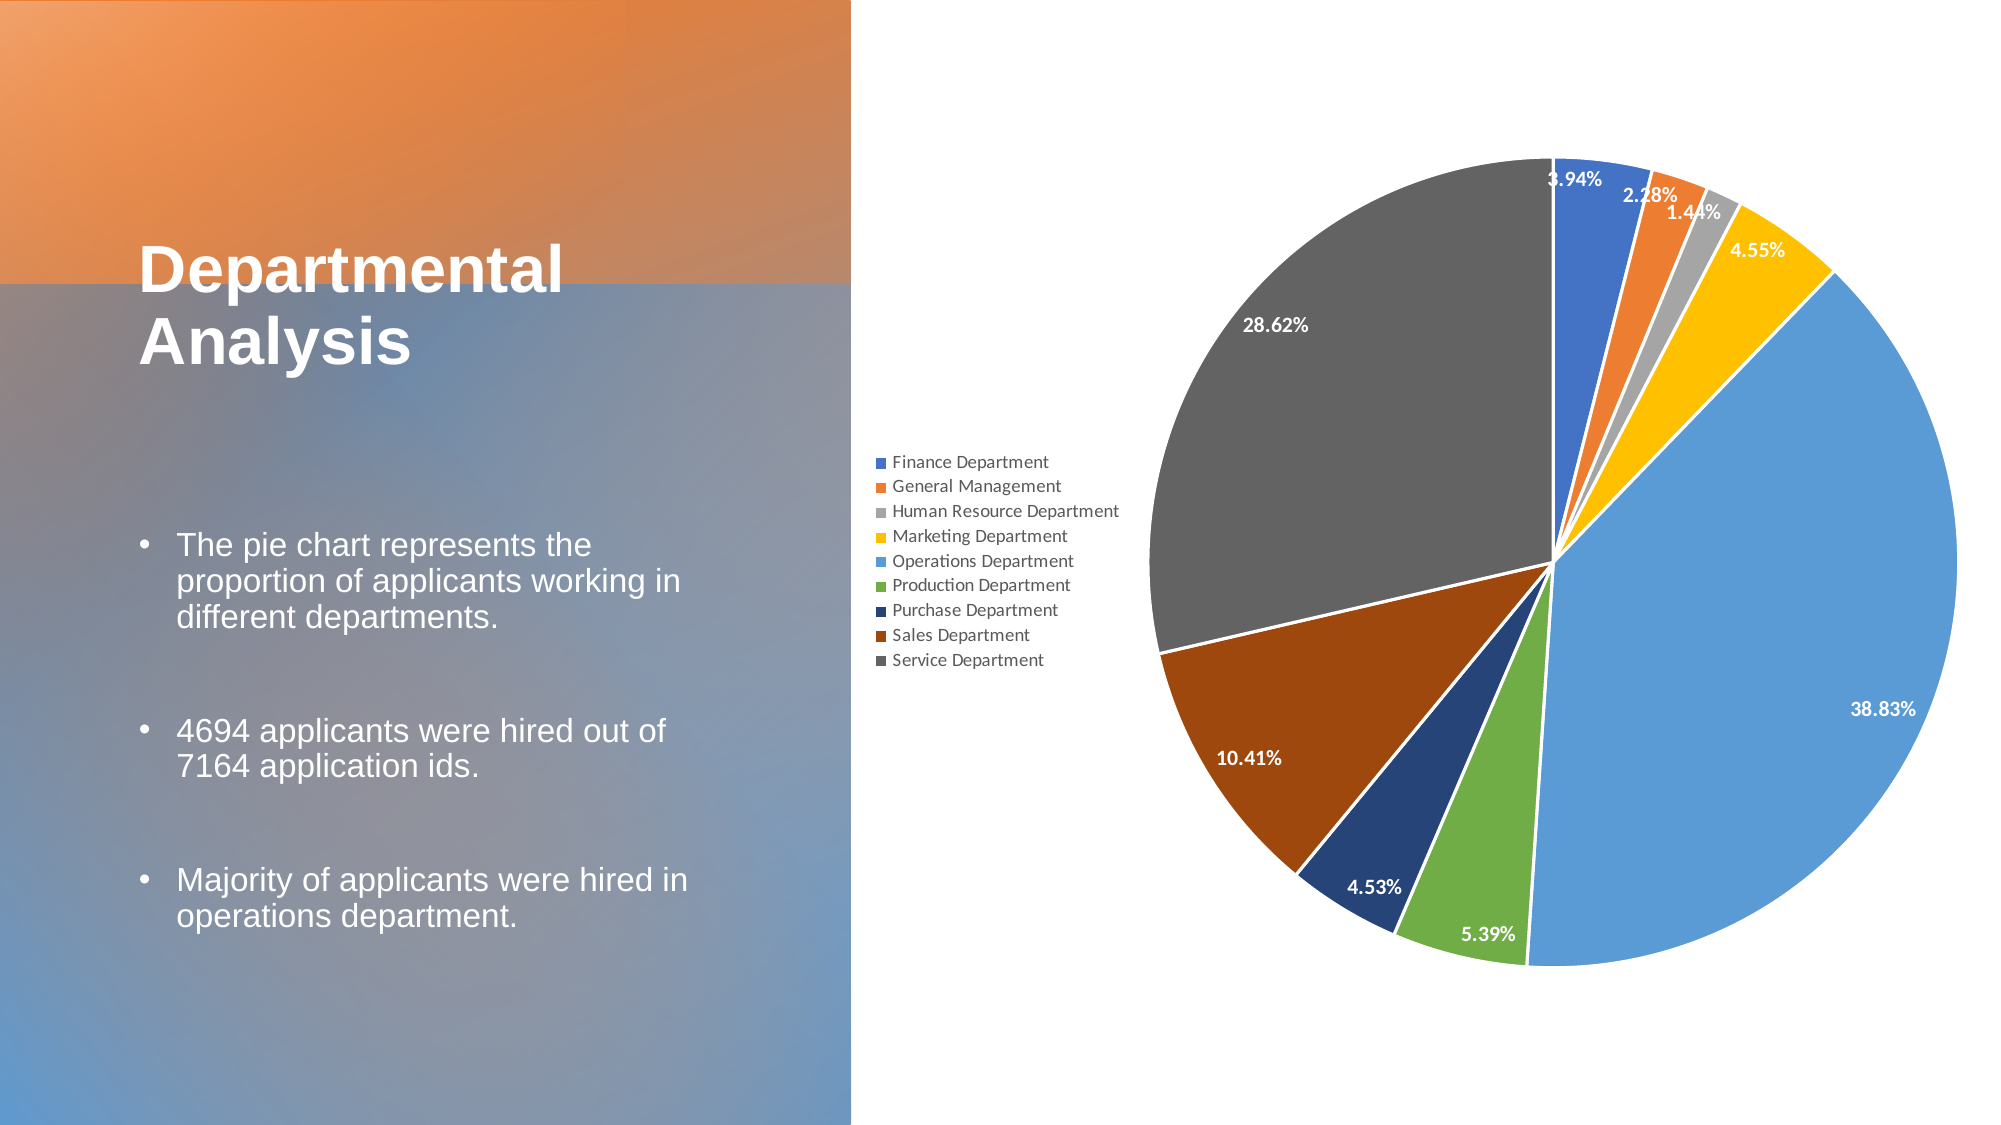

# Departmental Analysis

### Chart

| Category |  |
|---|---|
| Finance Department | 0.03937173296163172 |
| General Management | 0.022826067473627077 |
| Human Resource Department | 0.014448340938830139 |
| Marketing Department | 0.04551081090532406 |
| Operations Department | 0.3882860122827131 |
| Production Department | 0.05390624876992268 |
| Purchase Department | 0.04527896606945449 |
| Sales Department | 0.10413375176985222 |
| Service Department | 0.2862380688286445 |

The pie chart represents the proportion of applicants working in different departments.

4694 applicants were hired out of 7164 application ids.

Majority of applicants were hired in operations department.